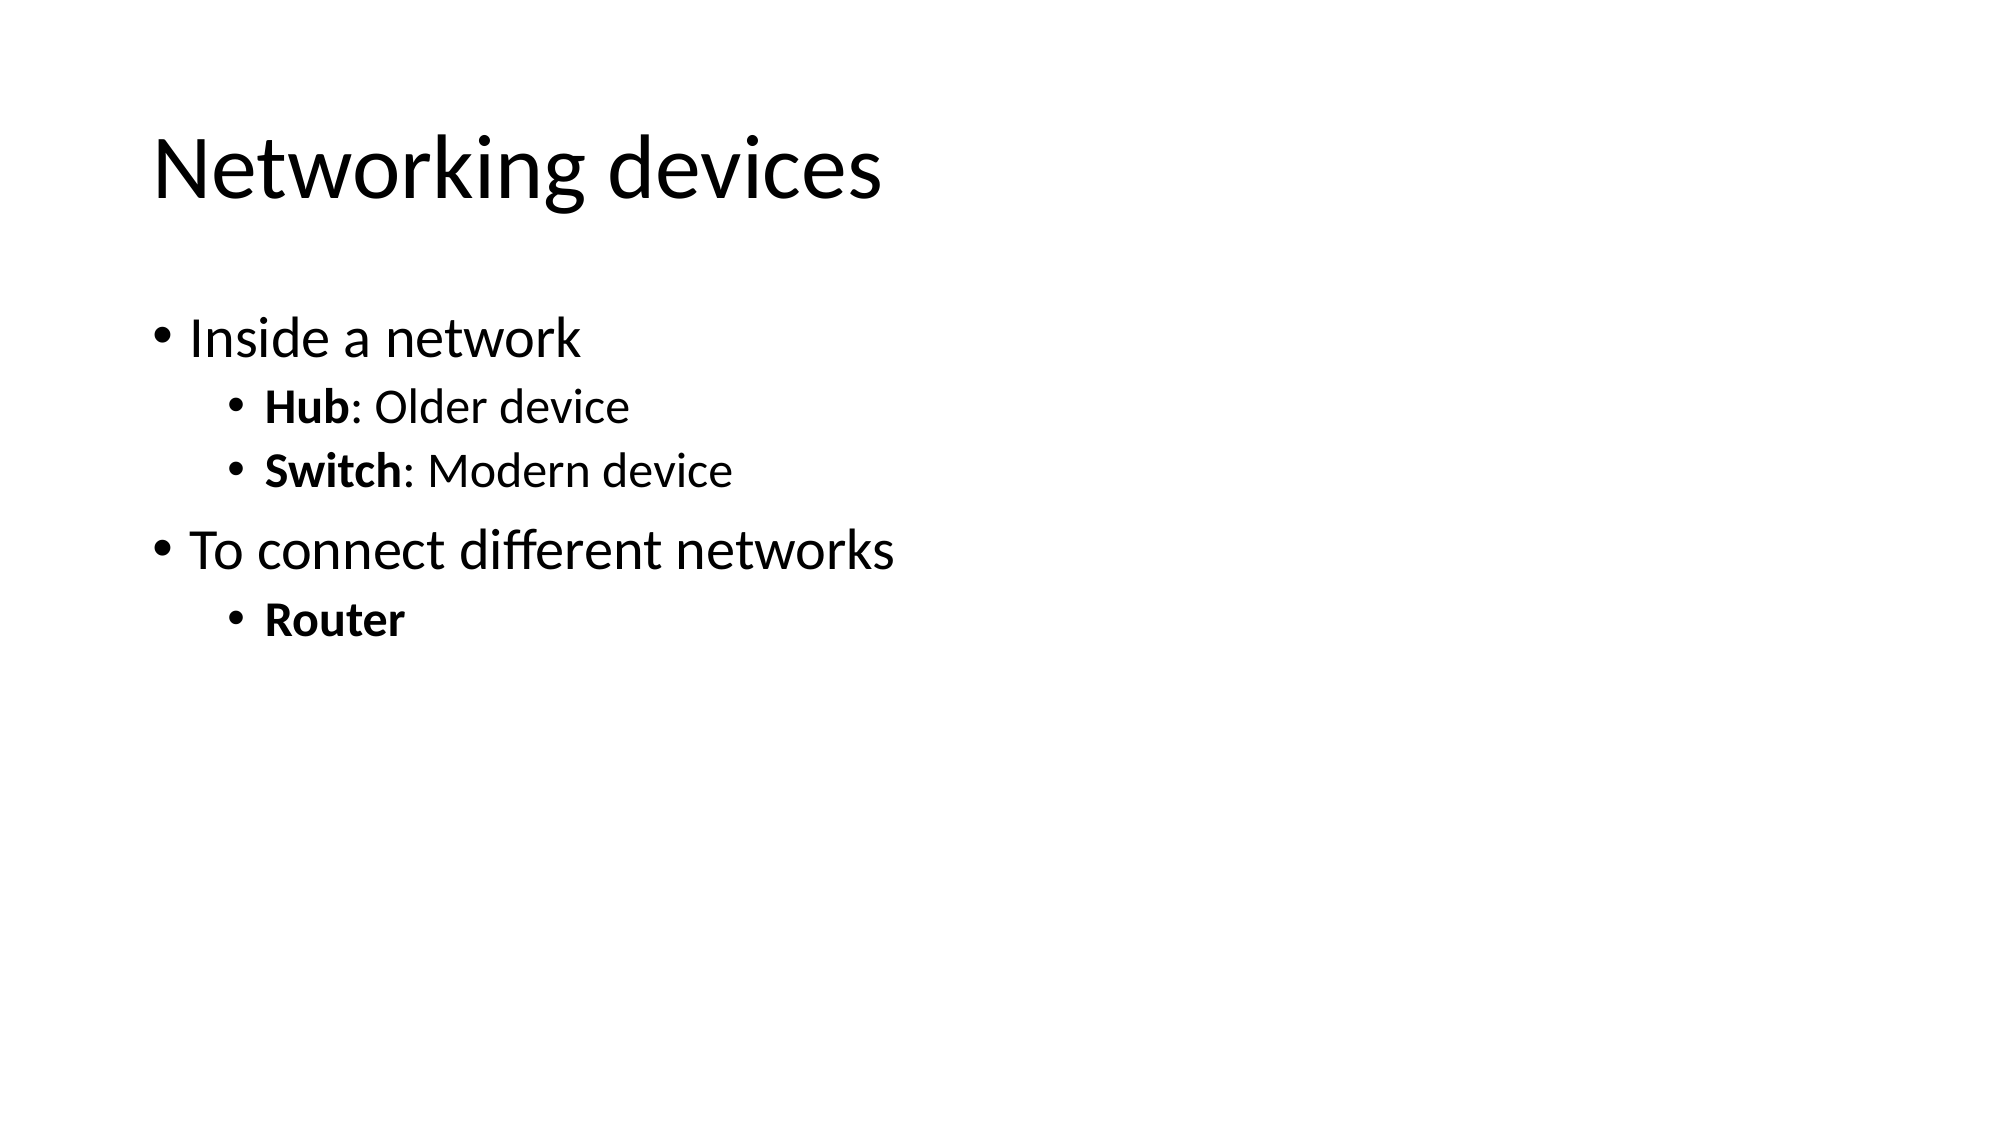

# Networking devices
Inside a network
Hub: Older device
Switch: Modern device
To connect different networks
Router